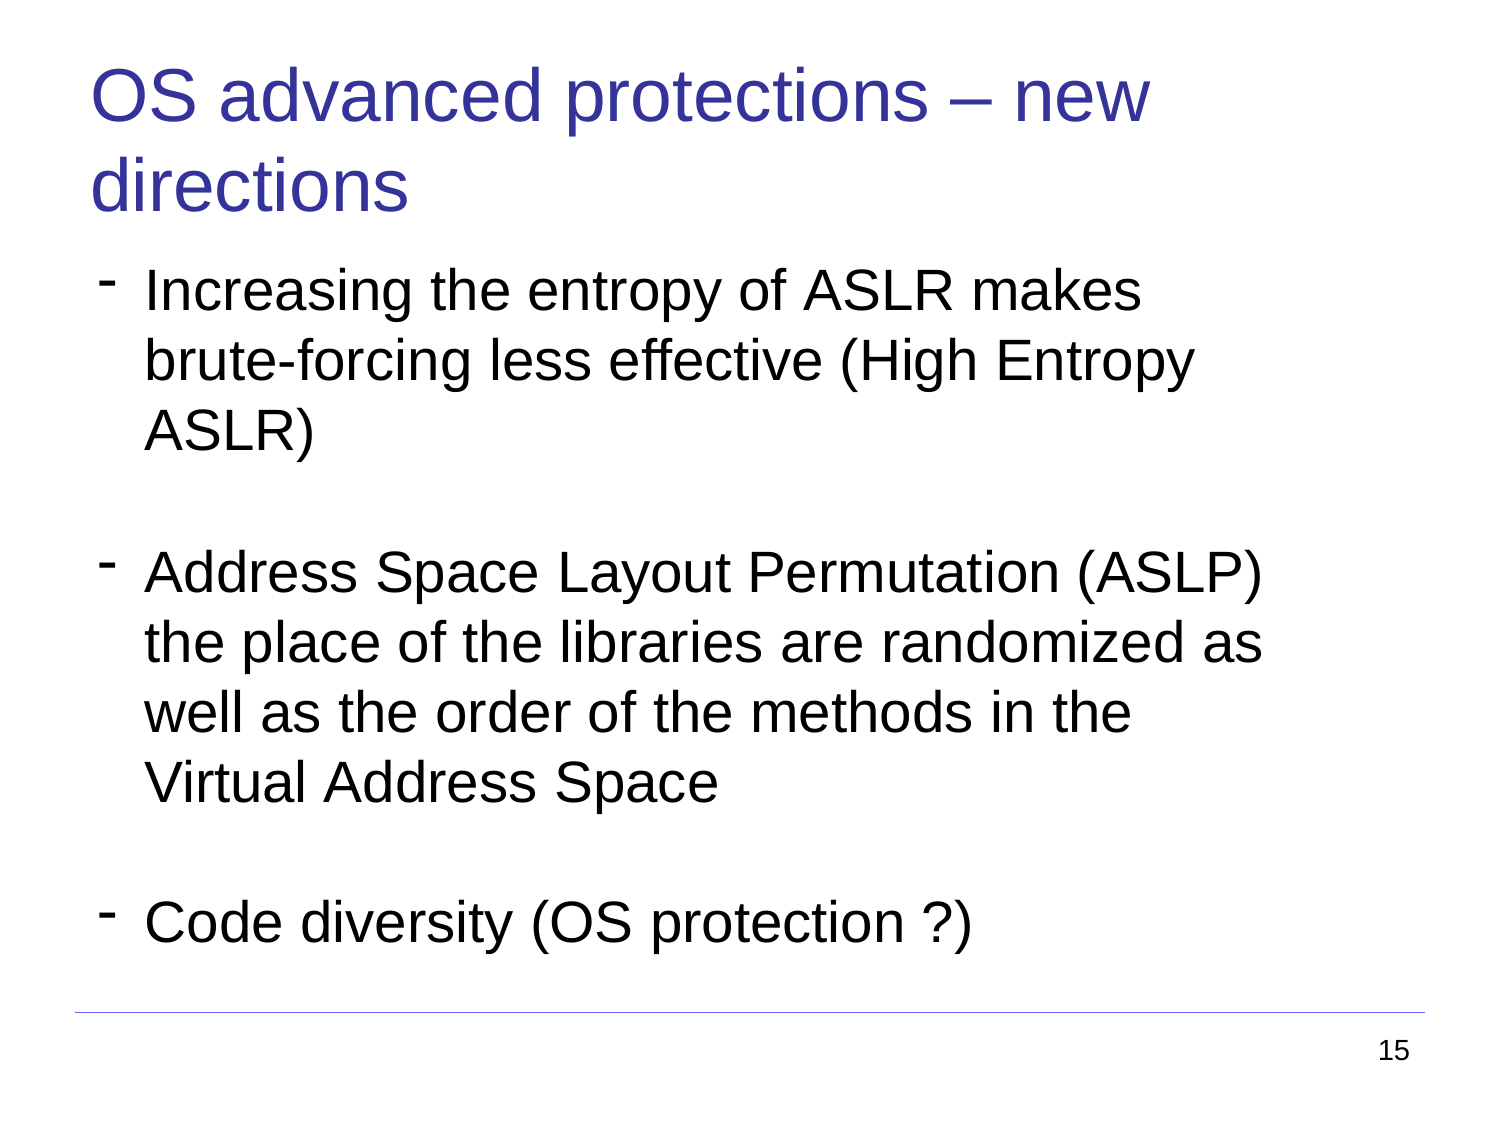

# OS advanced protections – new directions
Increasing the entropy of ASLR makes brute-forcing less effective (High Entropy ASLR)

Address Space Layout Permutation (ASLP) the place of the libraries are randomized as well as the order of the methods in the Virtual Address Space

Code diversity (OS protection ?)

15